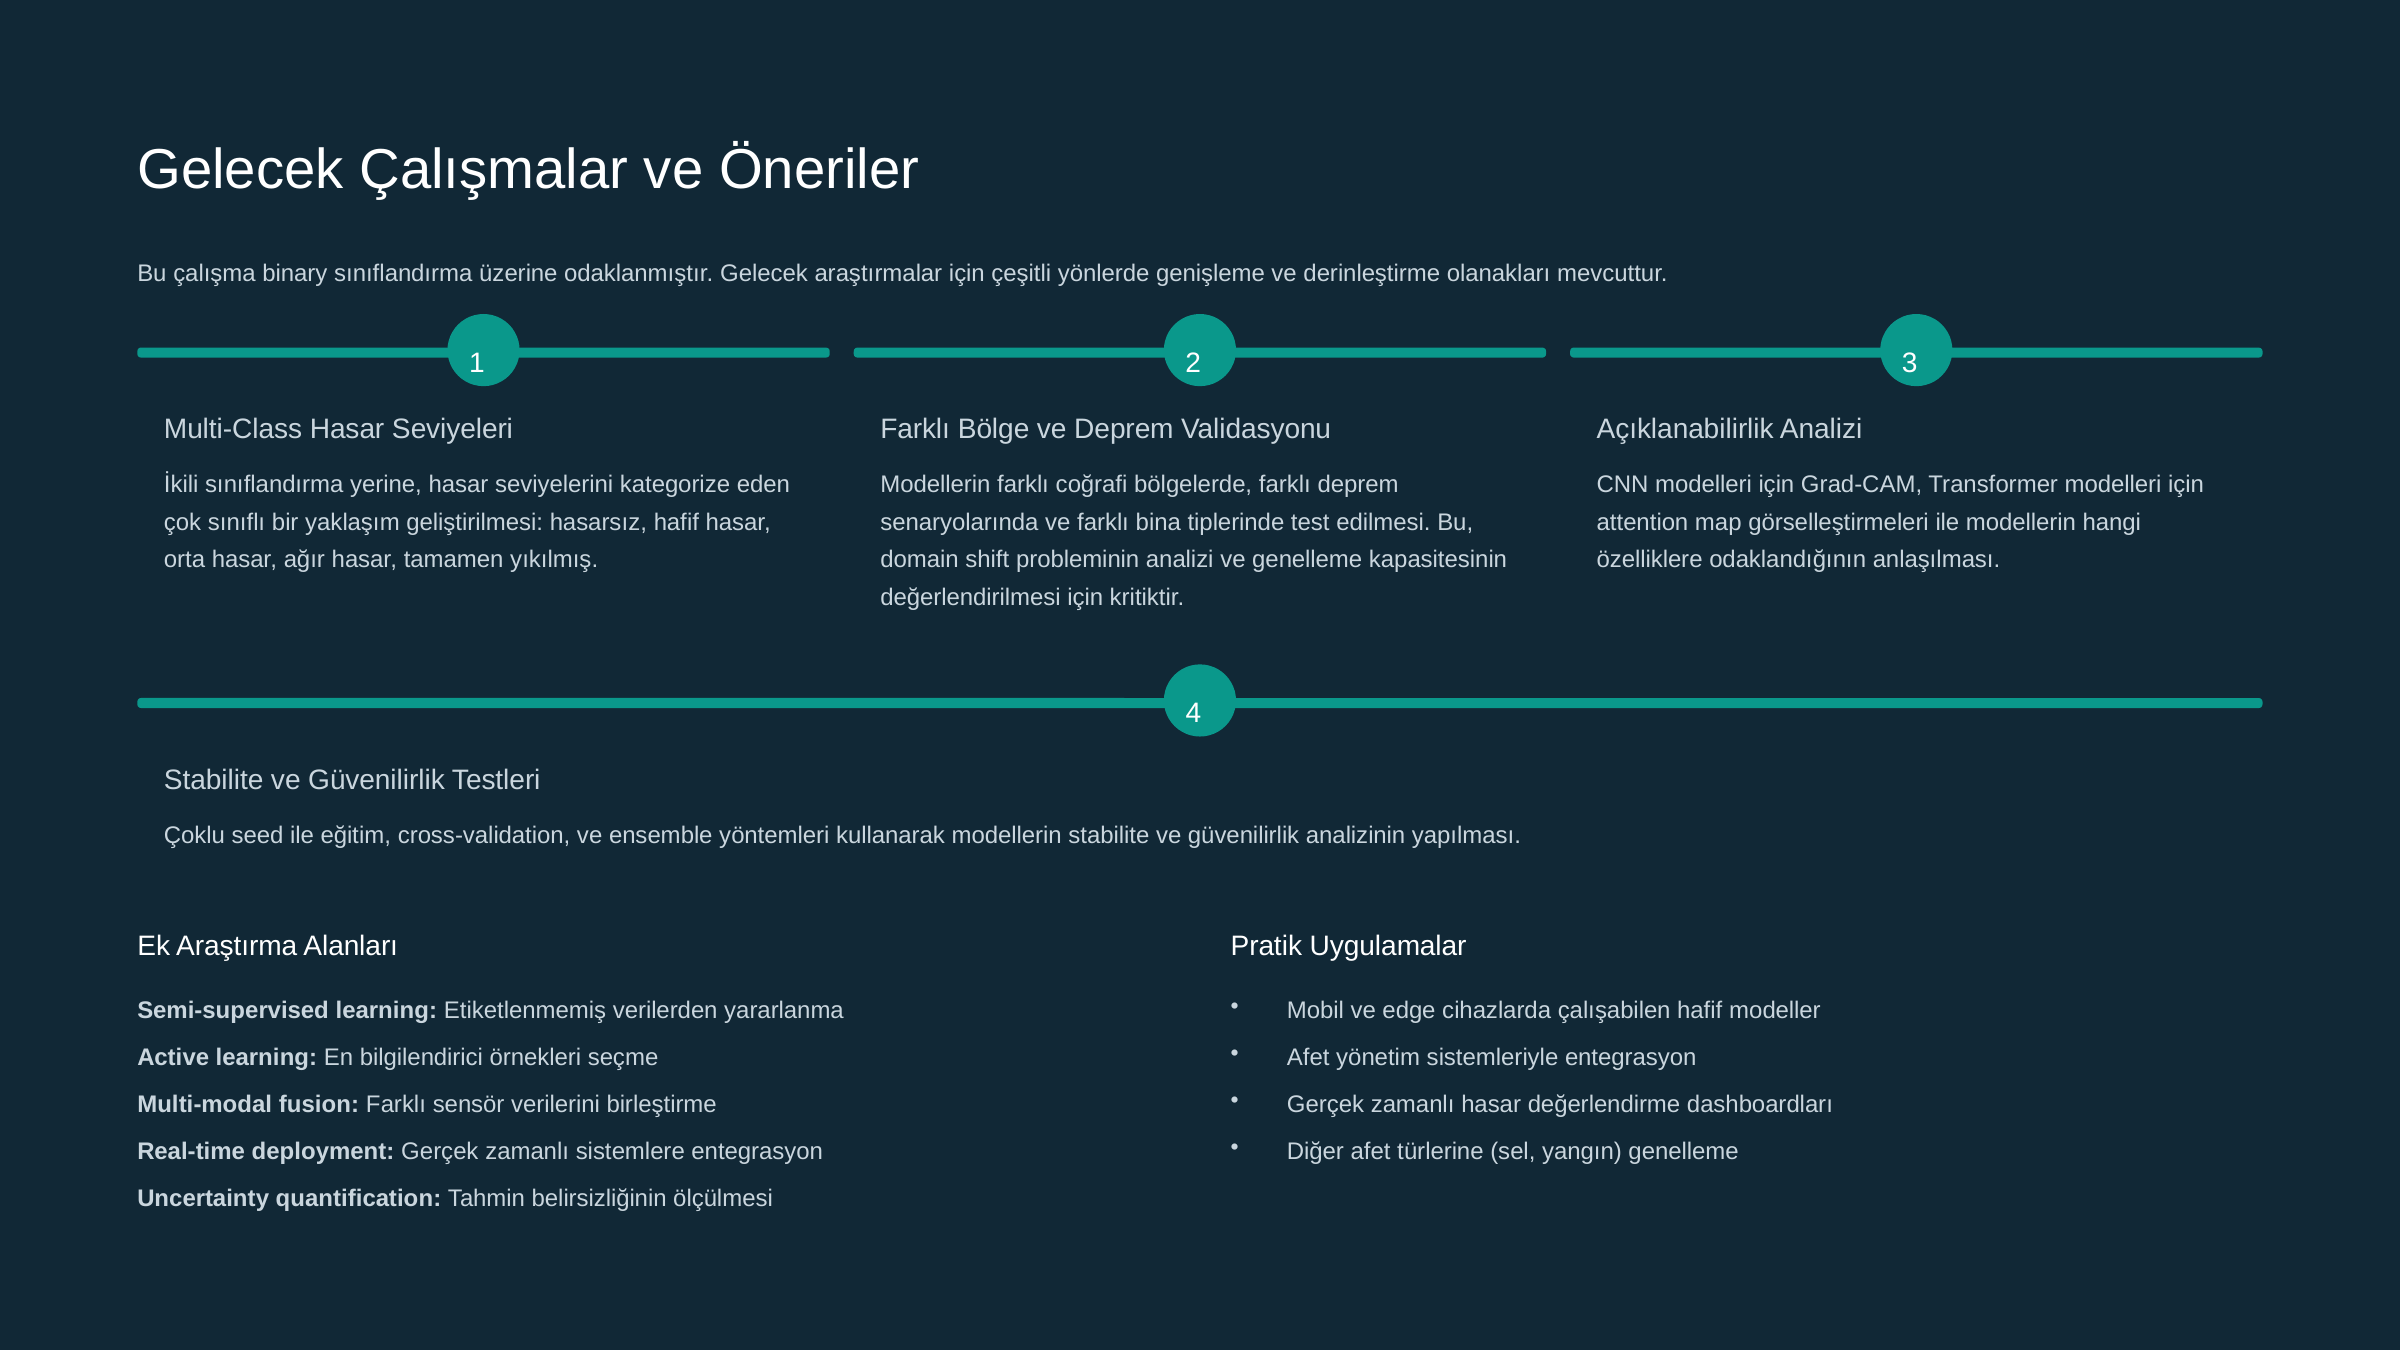

Gelecek Çalışmalar ve Öneriler
Bu çalışma binary sınıflandırma üzerine odaklanmıştır. Gelecek araştırmalar için çeşitli yönlerde genişleme ve derinleştirme olanakları mevcuttur.

1
2
3

Multi-Class Hasar Seviyeleri
Farklı Bölge ve Deprem Validasyonu
Açıklanabilirlik Analizi
İkili sınıflandırma yerine, hasar seviyelerini kategorize eden çok sınıflı bir yaklaşım geliştirilmesi: hasarsız, hafif hasar, orta hasar, ağır hasar, tamamen yıkılmış.
Modellerin farklı coğrafi bölgelerde, farklı deprem senaryolarında ve farklı bina tiplerinde test edilmesi. Bu, domain shift probleminin analizi ve genelleme kapasitesinin değerlendirilmesi için kritiktir.
CNN modelleri için Grad-CAM, Transformer modelleri için attention map görselleştirmeleri ile modellerin hangi özelliklere odaklandığının anlaşılması.

4

Stabilite ve Güvenilirlik Testleri
Çoklu seed ile eğitim, cross-validation, ve ensemble yöntemleri kullanarak modellerin stabilite ve güvenilirlik analizinin yapılması.
Ek Araştırma Alanları
Pratik Uygulamalar
Semi-supervised learning: Etiketlenmemiş verilerden yararlanma
Mobil ve edge cihazlarda çalışabilen hafif modeller
Active learning: En bilgilendirici örnekleri seçme
Afet yönetim sistemleriyle entegrasyon
Multi-modal fusion: Farklı sensör verilerini birleştirme
Gerçek zamanlı hasar değerlendirme dashboardları
Real-time deployment: Gerçek zamanlı sistemlere entegrasyon
Diğer afet türlerine (sel, yangın) genelleme
Uncertainty quantification: Tahmin belirsizliğinin ölçülmesi